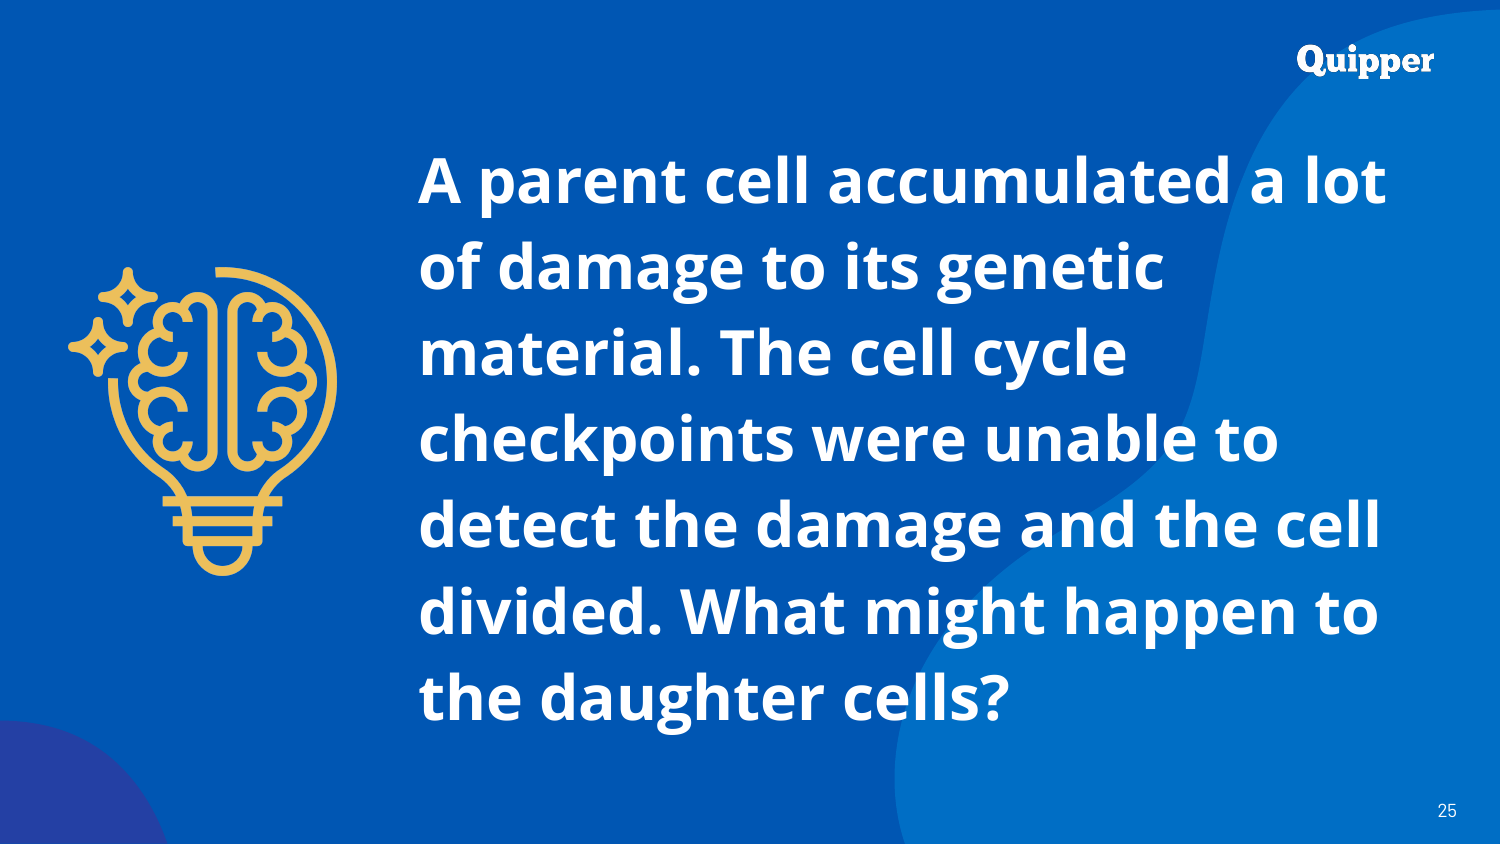

A parent cell accumulated a lot of damage to its genetic material. The cell cycle checkpoints were unable to detect the damage and the cell divided. What might happen to the daughter cells?
25